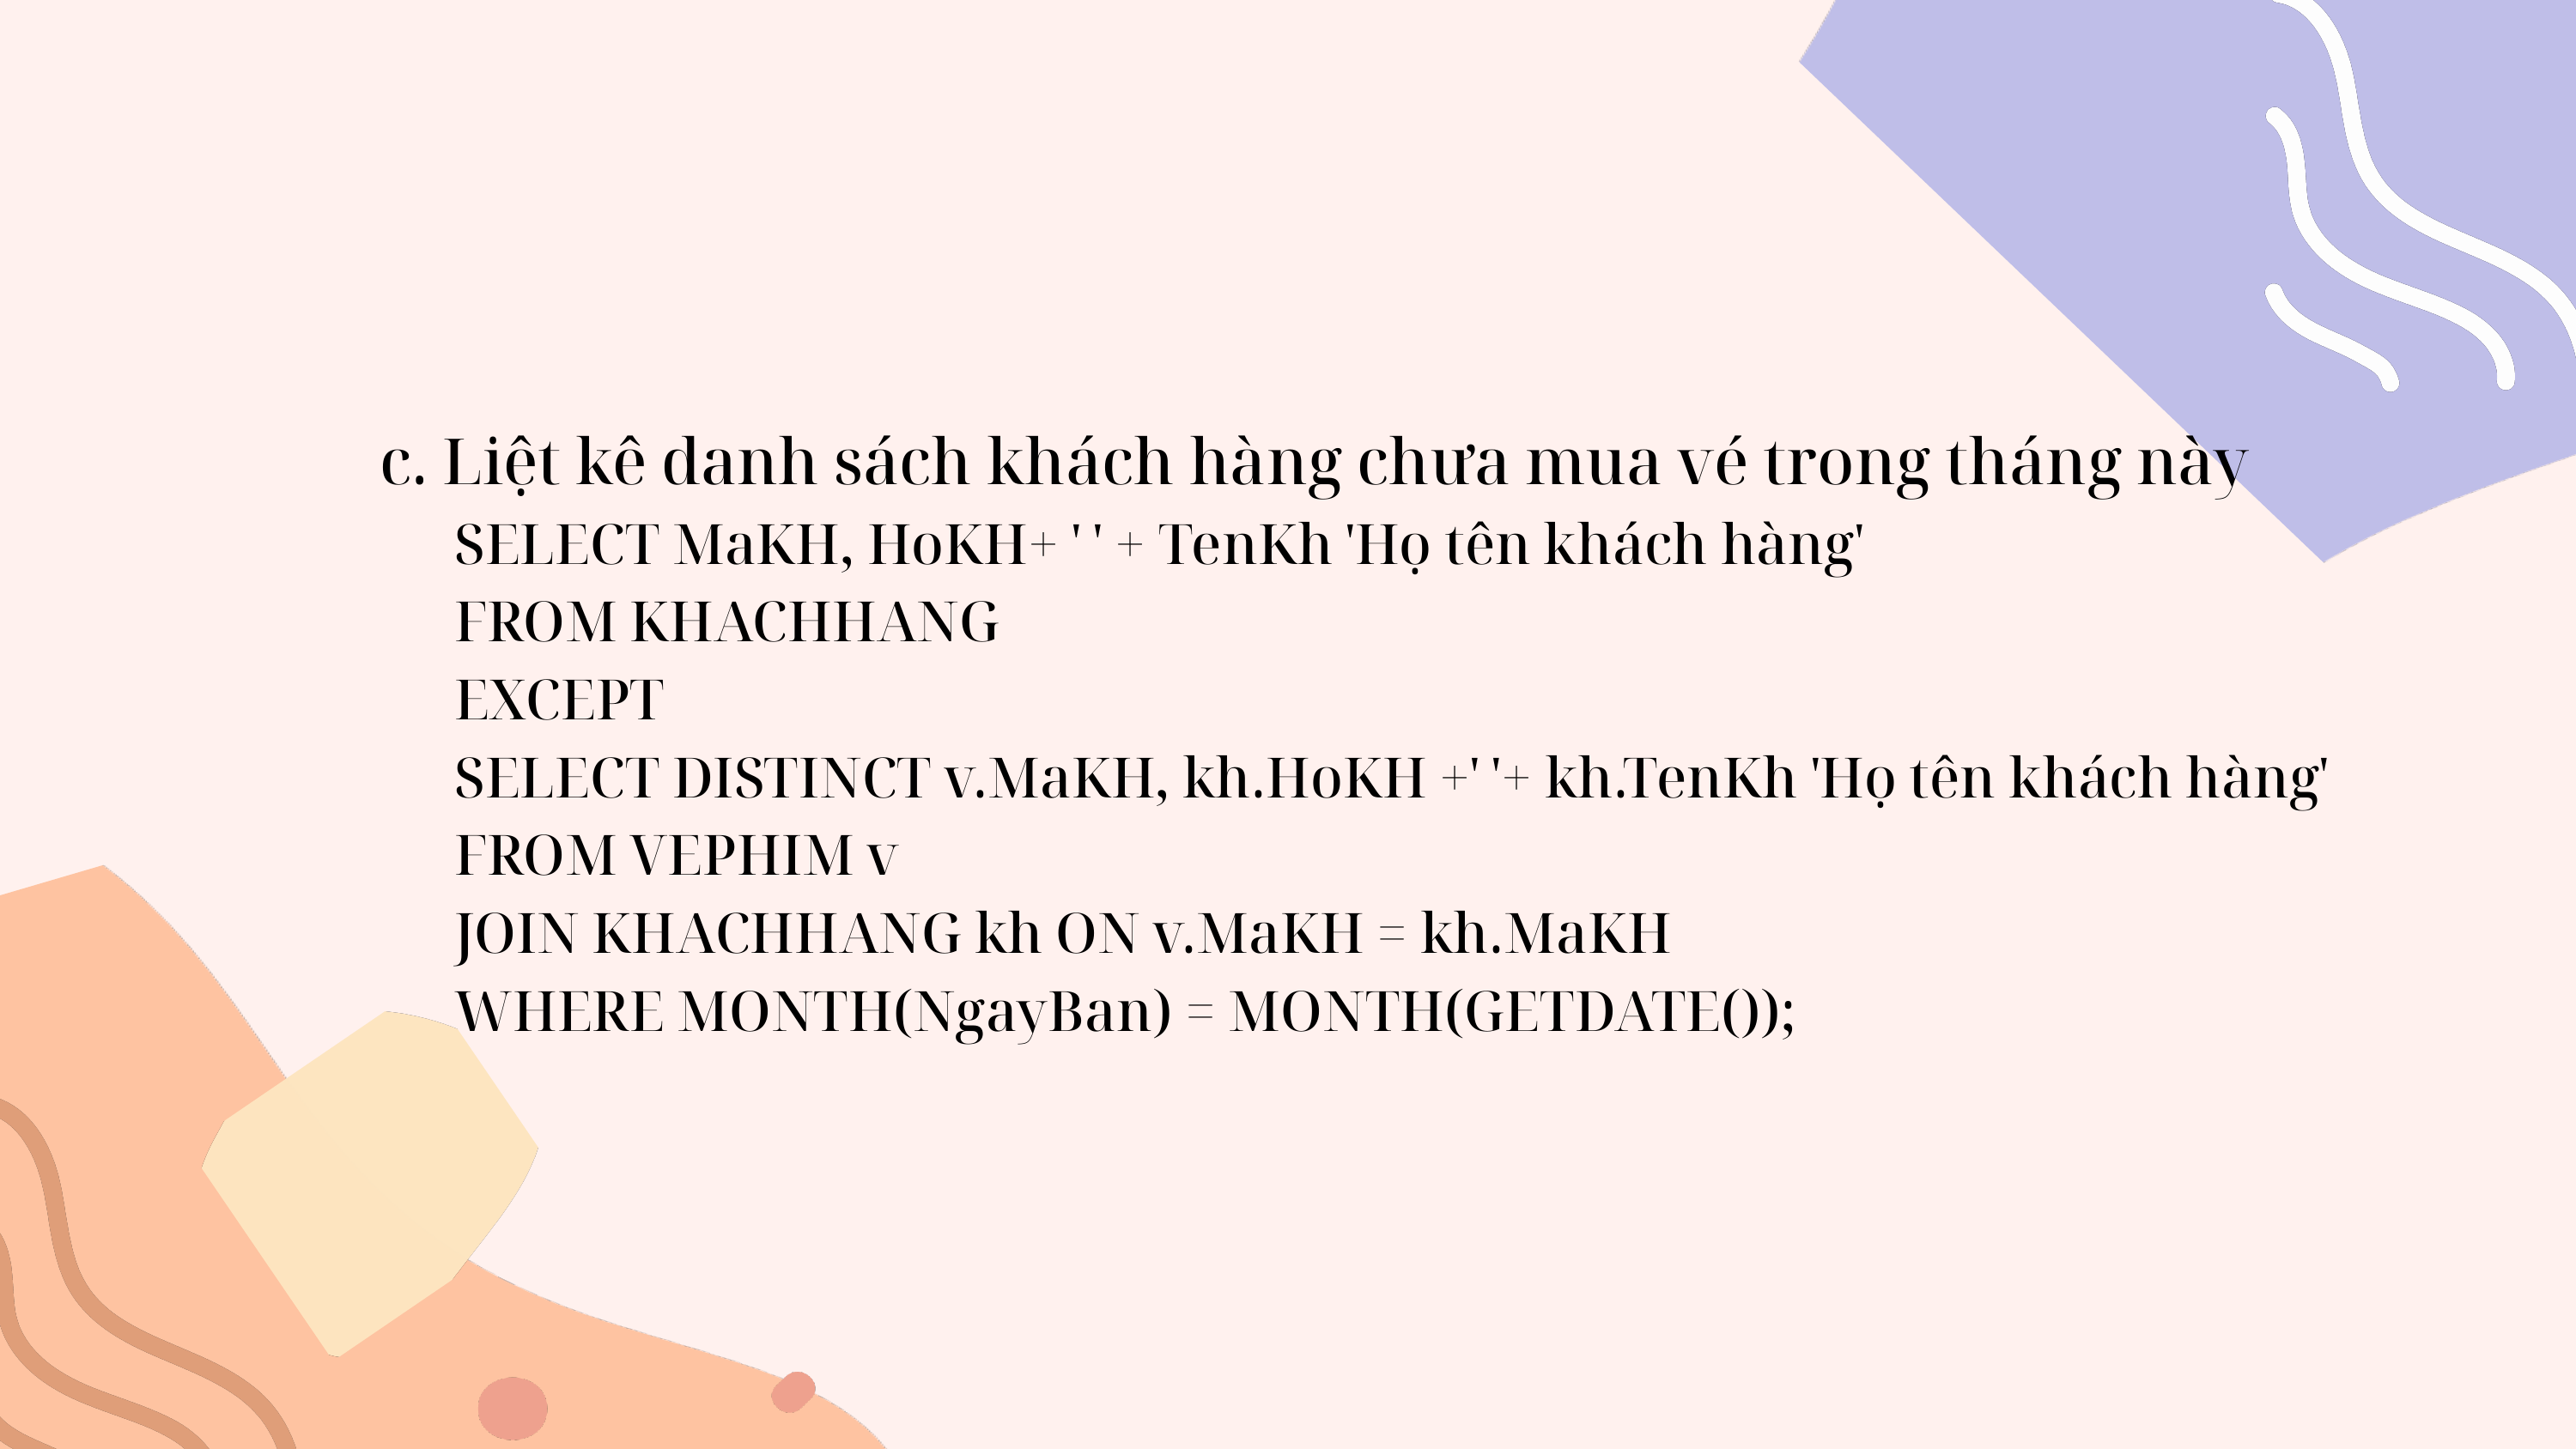

c. Liệt kê danh sách khách hàng chưa mua vé trong tháng này
      SELECT MaKH, HoKH+ ' ' + TenKh 'Họ tên khách hàng'
      FROM KHACHHANG
      EXCEPT
      SELECT DISTINCT v.MaKH, kh.HoKH +' '+ kh.TenKh 'Họ tên khách hàng'
      FROM VEPHIM v
      JOIN KHACHHANG kh ON v.MaKH = kh.MaKH
      WHERE MONTH(NgayBan) = MONTH(GETDATE());